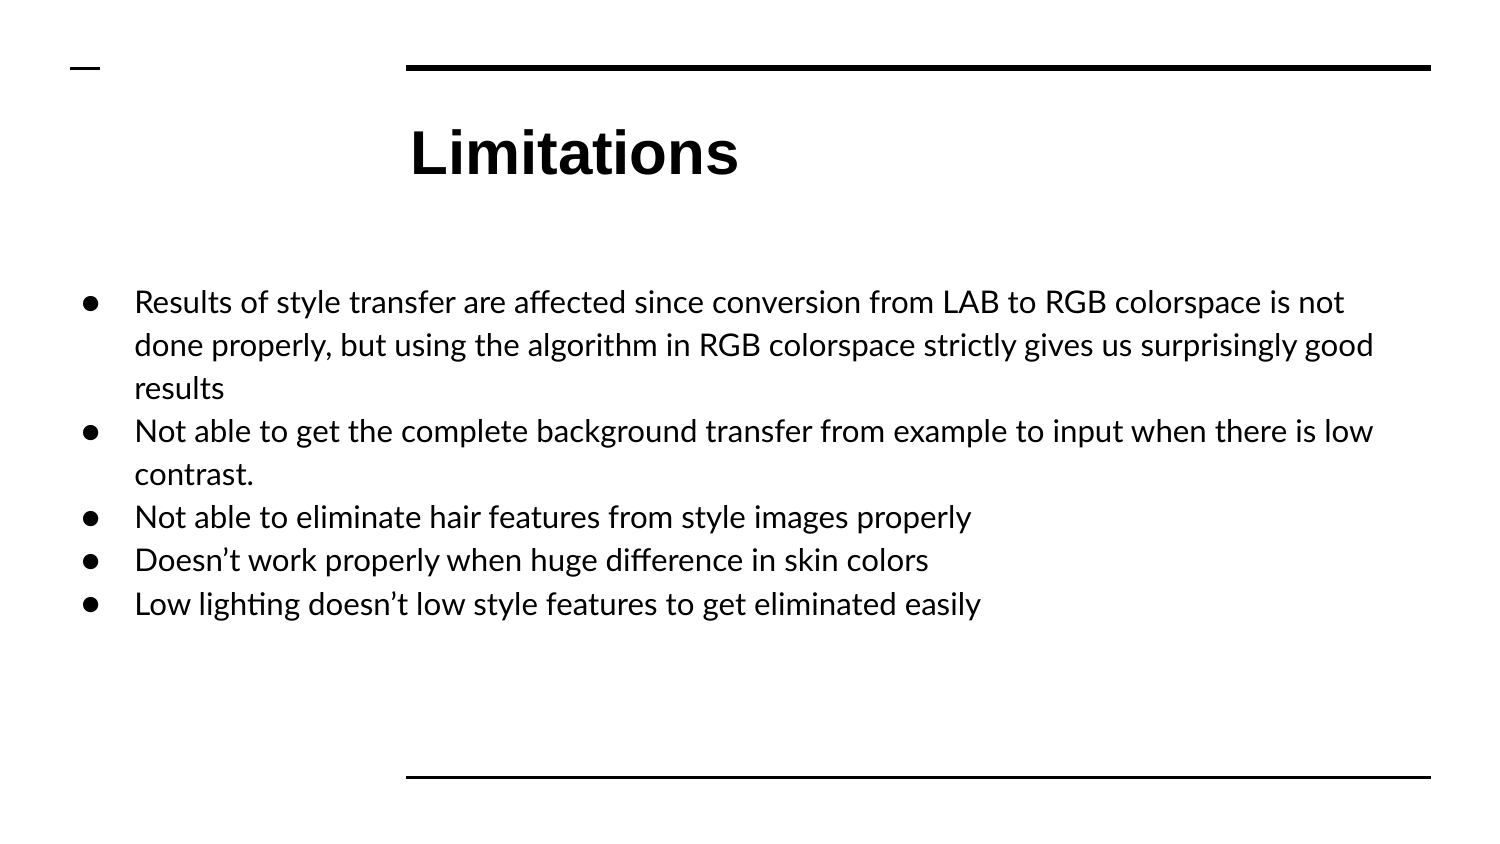

# Limitations
Results of style transfer are affected since conversion from LAB to RGB colorspace is not done properly, but using the algorithm in RGB colorspace strictly gives us surprisingly good results
Not able to get the complete background transfer from example to input when there is low contrast.
Not able to eliminate hair features from style images properly
Doesn’t work properly when huge difference in skin colors
Low lighting doesn’t low style features to get eliminated easily